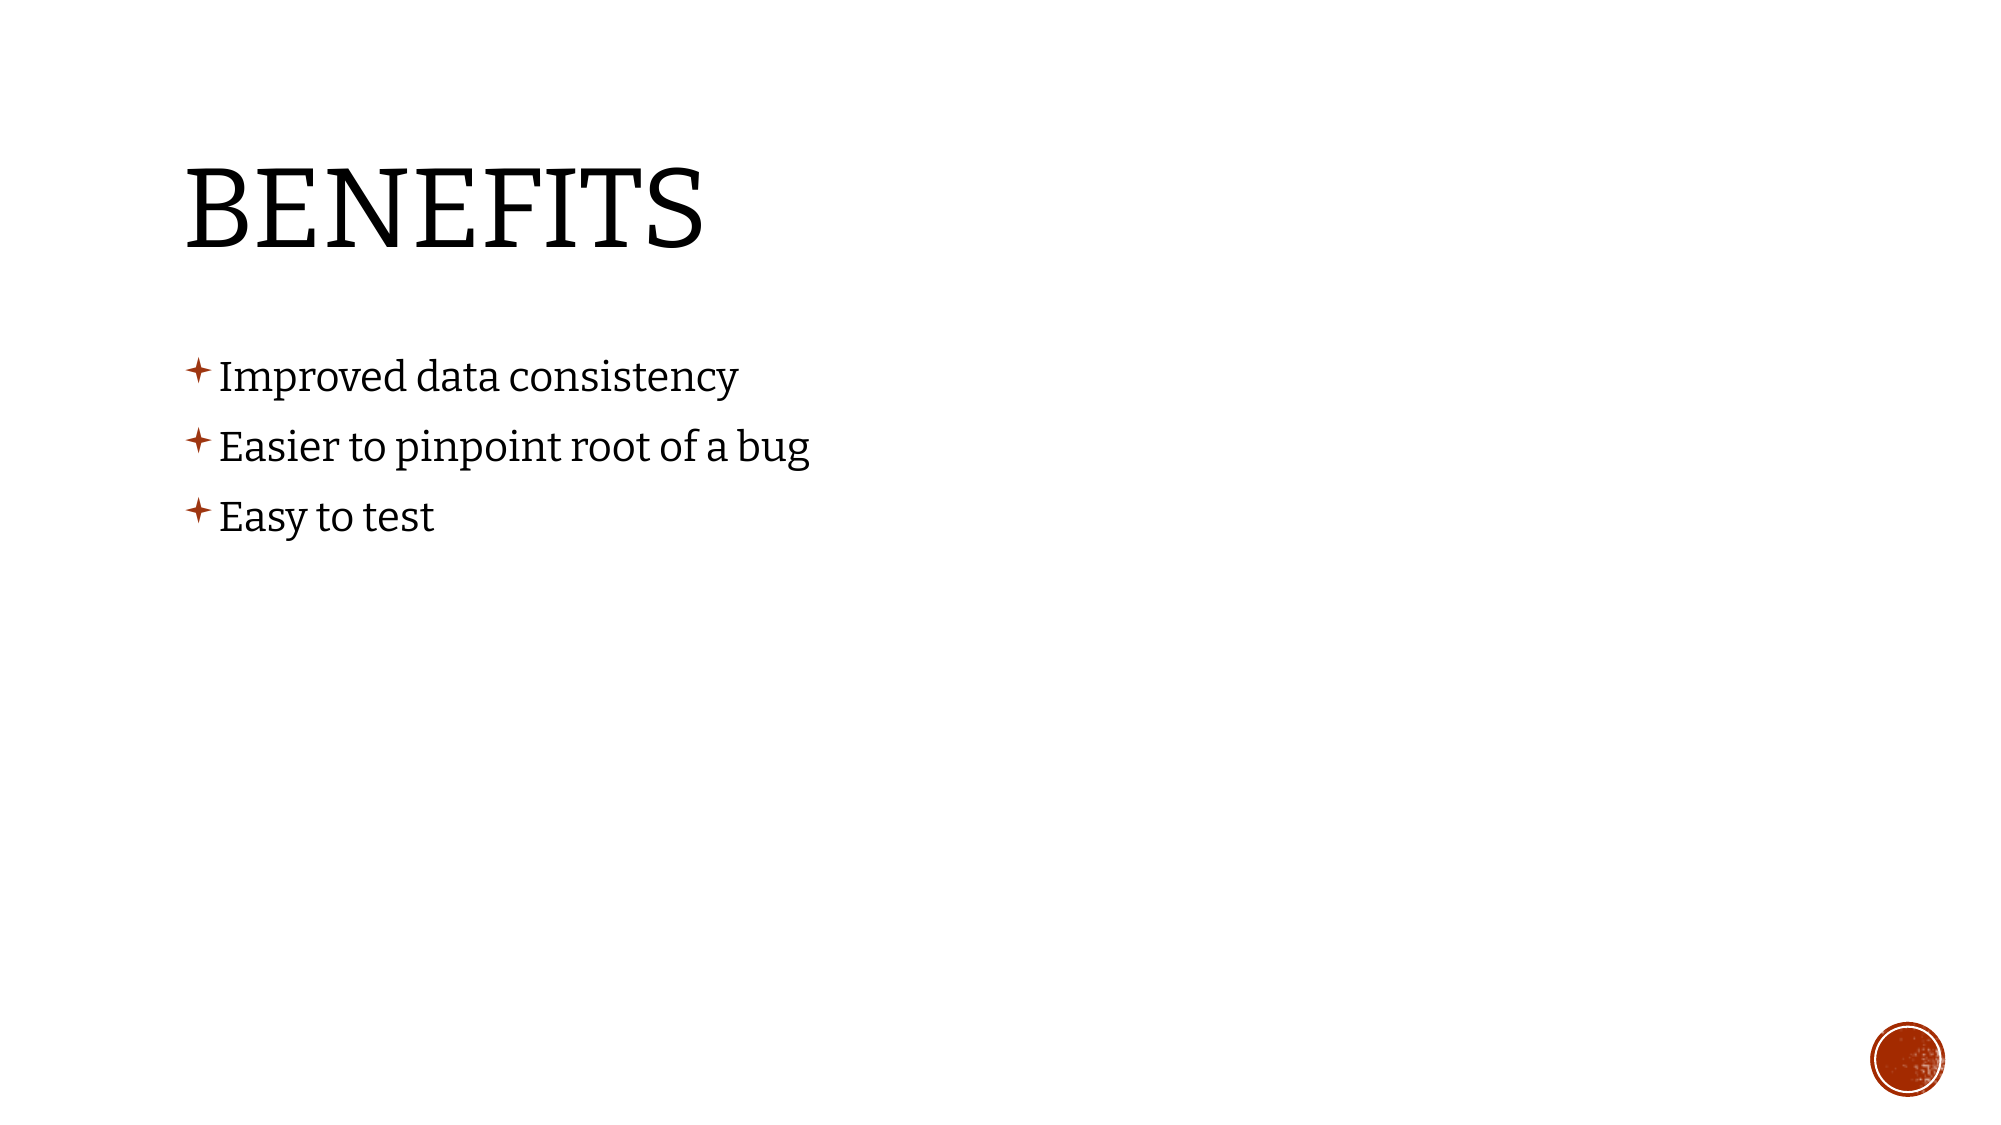

# Benefits
Improved data consistency
Easier to pinpoint root of a bug
Easy to test